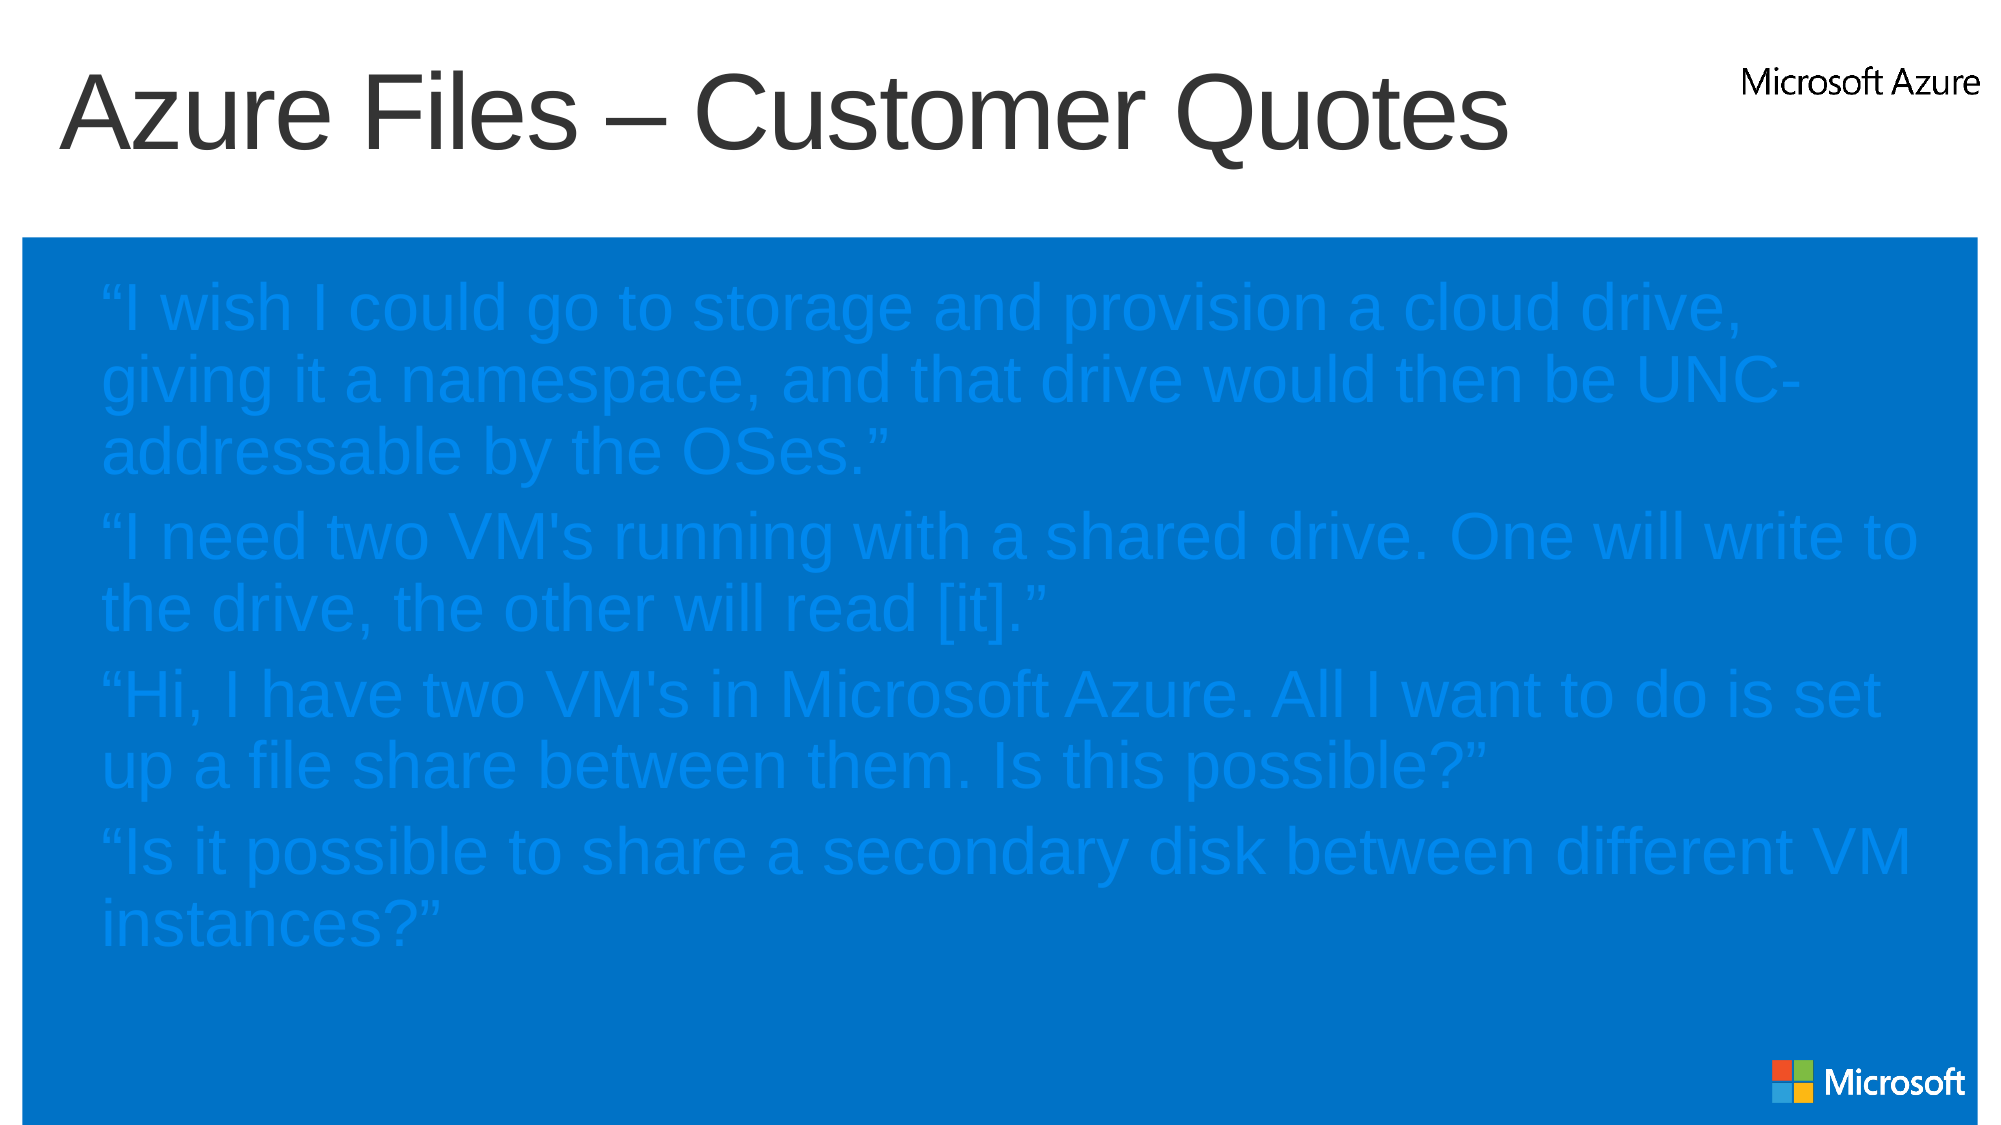

# Azure Files – Customer Quotes
“I wish I could go to storage and provision a cloud drive, giving it a namespace, and that drive would then be UNC-addressable by the OSes.”
“I need two VM's running with a shared drive. One will write to the drive, the other will read [it].”
“Hi, I have two VM's in Microsoft Azure. All I want to do is set up a file share between them. Is this possible?”
“Is it possible to share a secondary disk between different VM instances?”